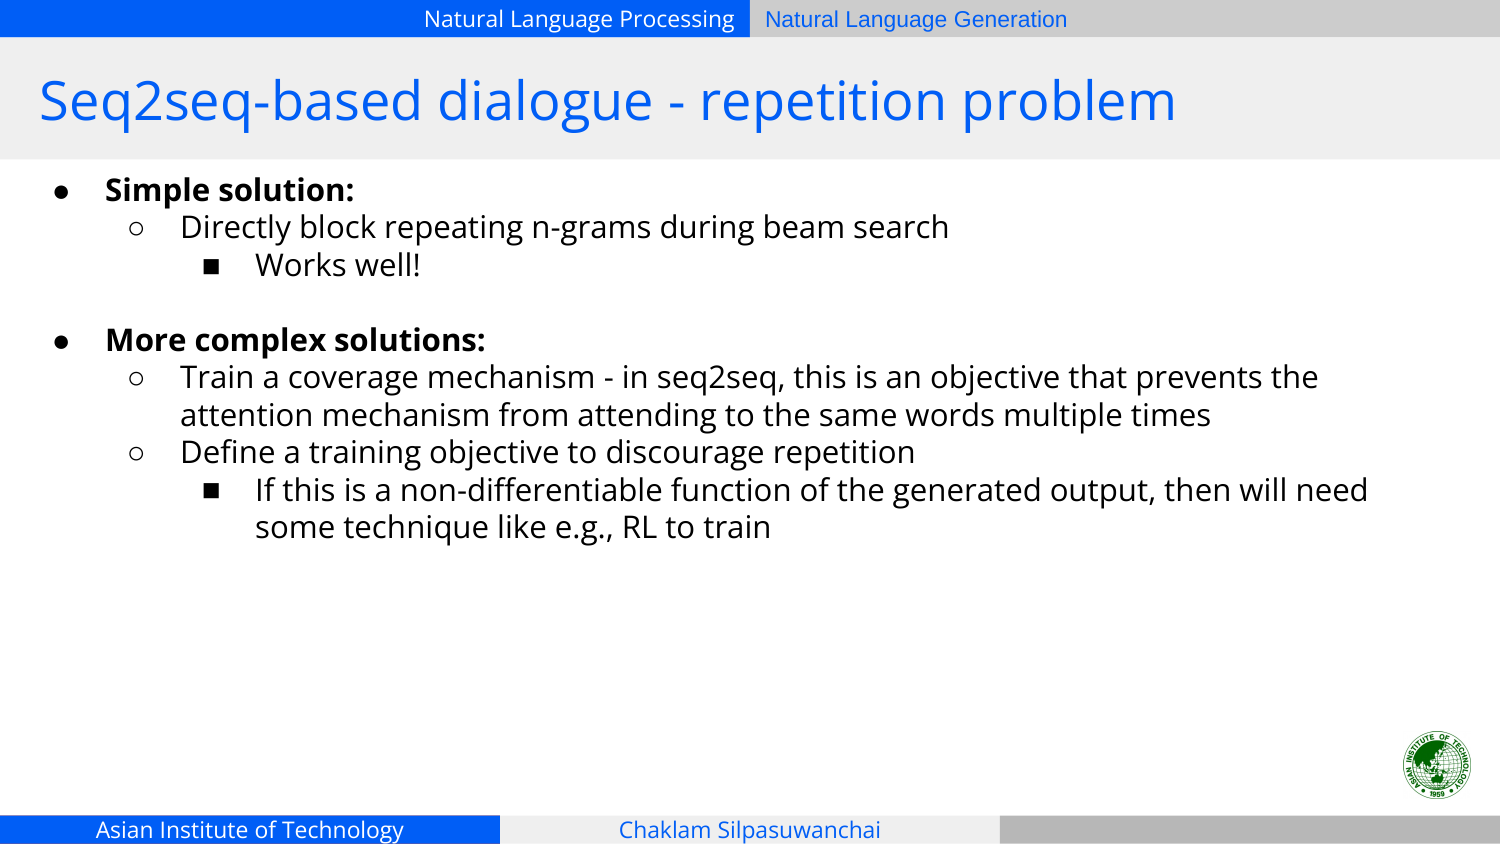

# Seq2seq-based dialogue - repetition problem
Simple solution:
Directly block repeating n-grams during beam search
Works well!
More complex solutions:
Train a coverage mechanism - in seq2seq, this is an objective that prevents the attention mechanism from attending to the same words multiple times
Define a training objective to discourage repetition
If this is a non-differentiable function of the generated output, then will need some technique like e.g., RL to train